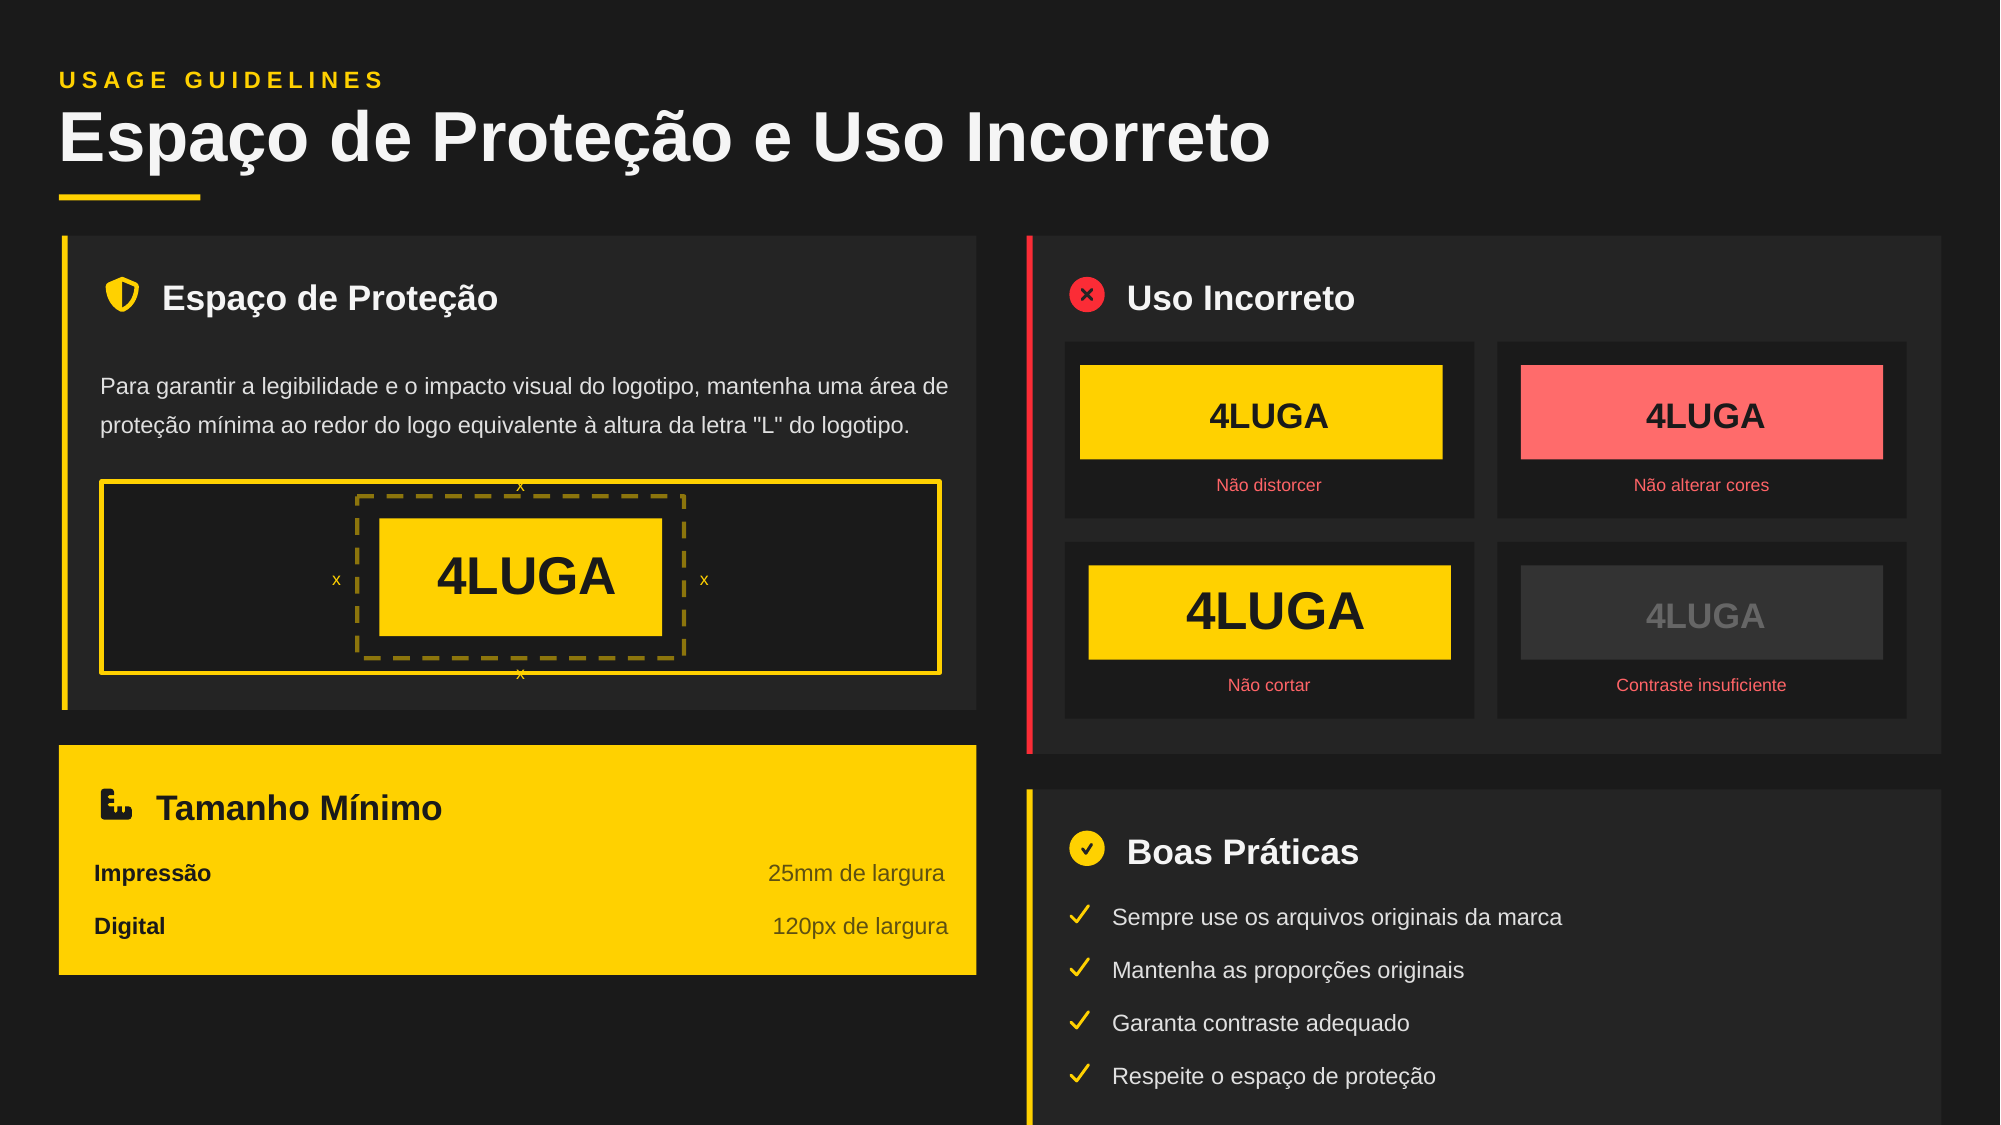

USAGE GUIDELINES
Espaço de Proteção e Uso Incorreto

Espaço de Proteção
Uso Incorreto

Para garantir a legibilidade e o impacto visual do logotipo, mantenha uma área de proteção mínima ao redor do logo equivalente à altura da letra "L" do logotipo.

4LUGA
4LUGA
x
Não distorcer
Não alterar cores

4LUGA
x
x

4LUGA
4LUGA
x
Não cortar
Contraste insuficiente

Tamanho Mínimo

Boas Práticas

Impressão
25mm de largura
Sempre use os arquivos originais da marca

Digital
120px de largura
Mantenha as proporções originais

Garanta contraste adequado

Respeite o espaço de proteção